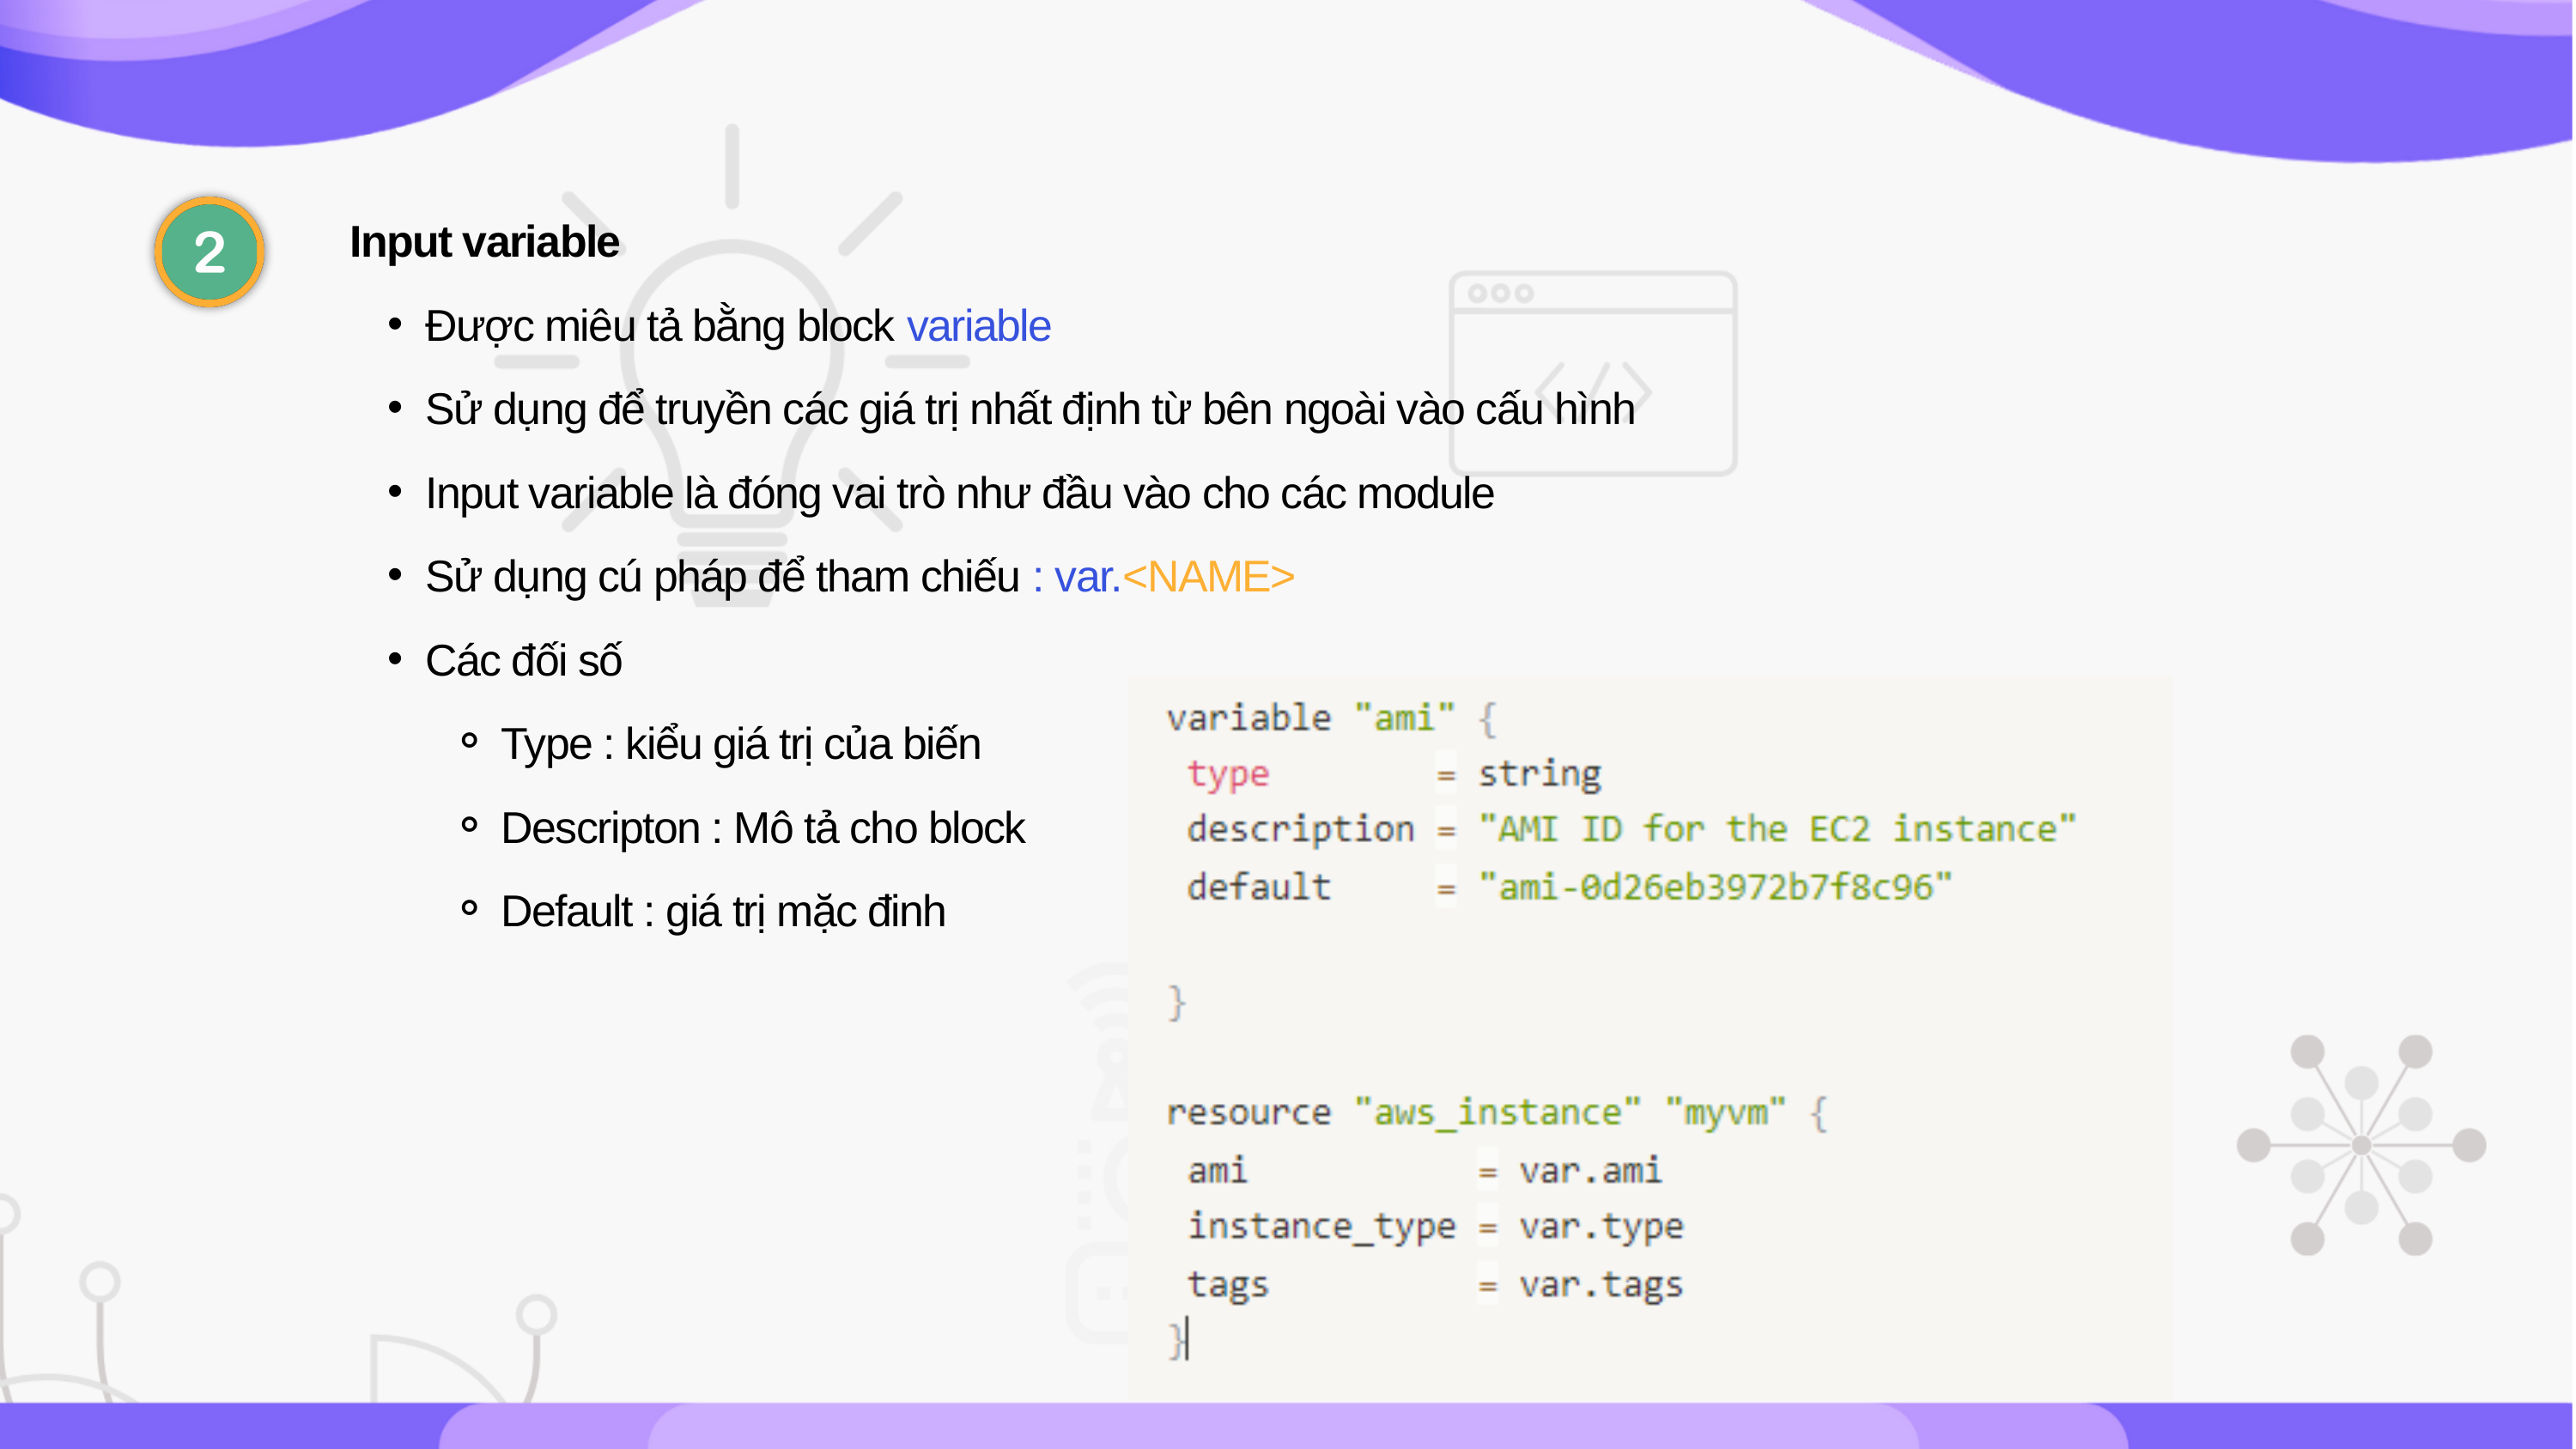

Input variable
Được miêu tả bằng block variable
Sử dụng để truyền các giá trị nhất định từ bên ngoài vào cấu hình
Input variable là đóng vai trò như đầu vào cho các module
Sử dụng cú pháp để tham chiếu : var.<NAME>
Các đối số
Type : kiểu giá trị của biến
Descripton : Mô tả cho block
Default : giá trị mặc đinh